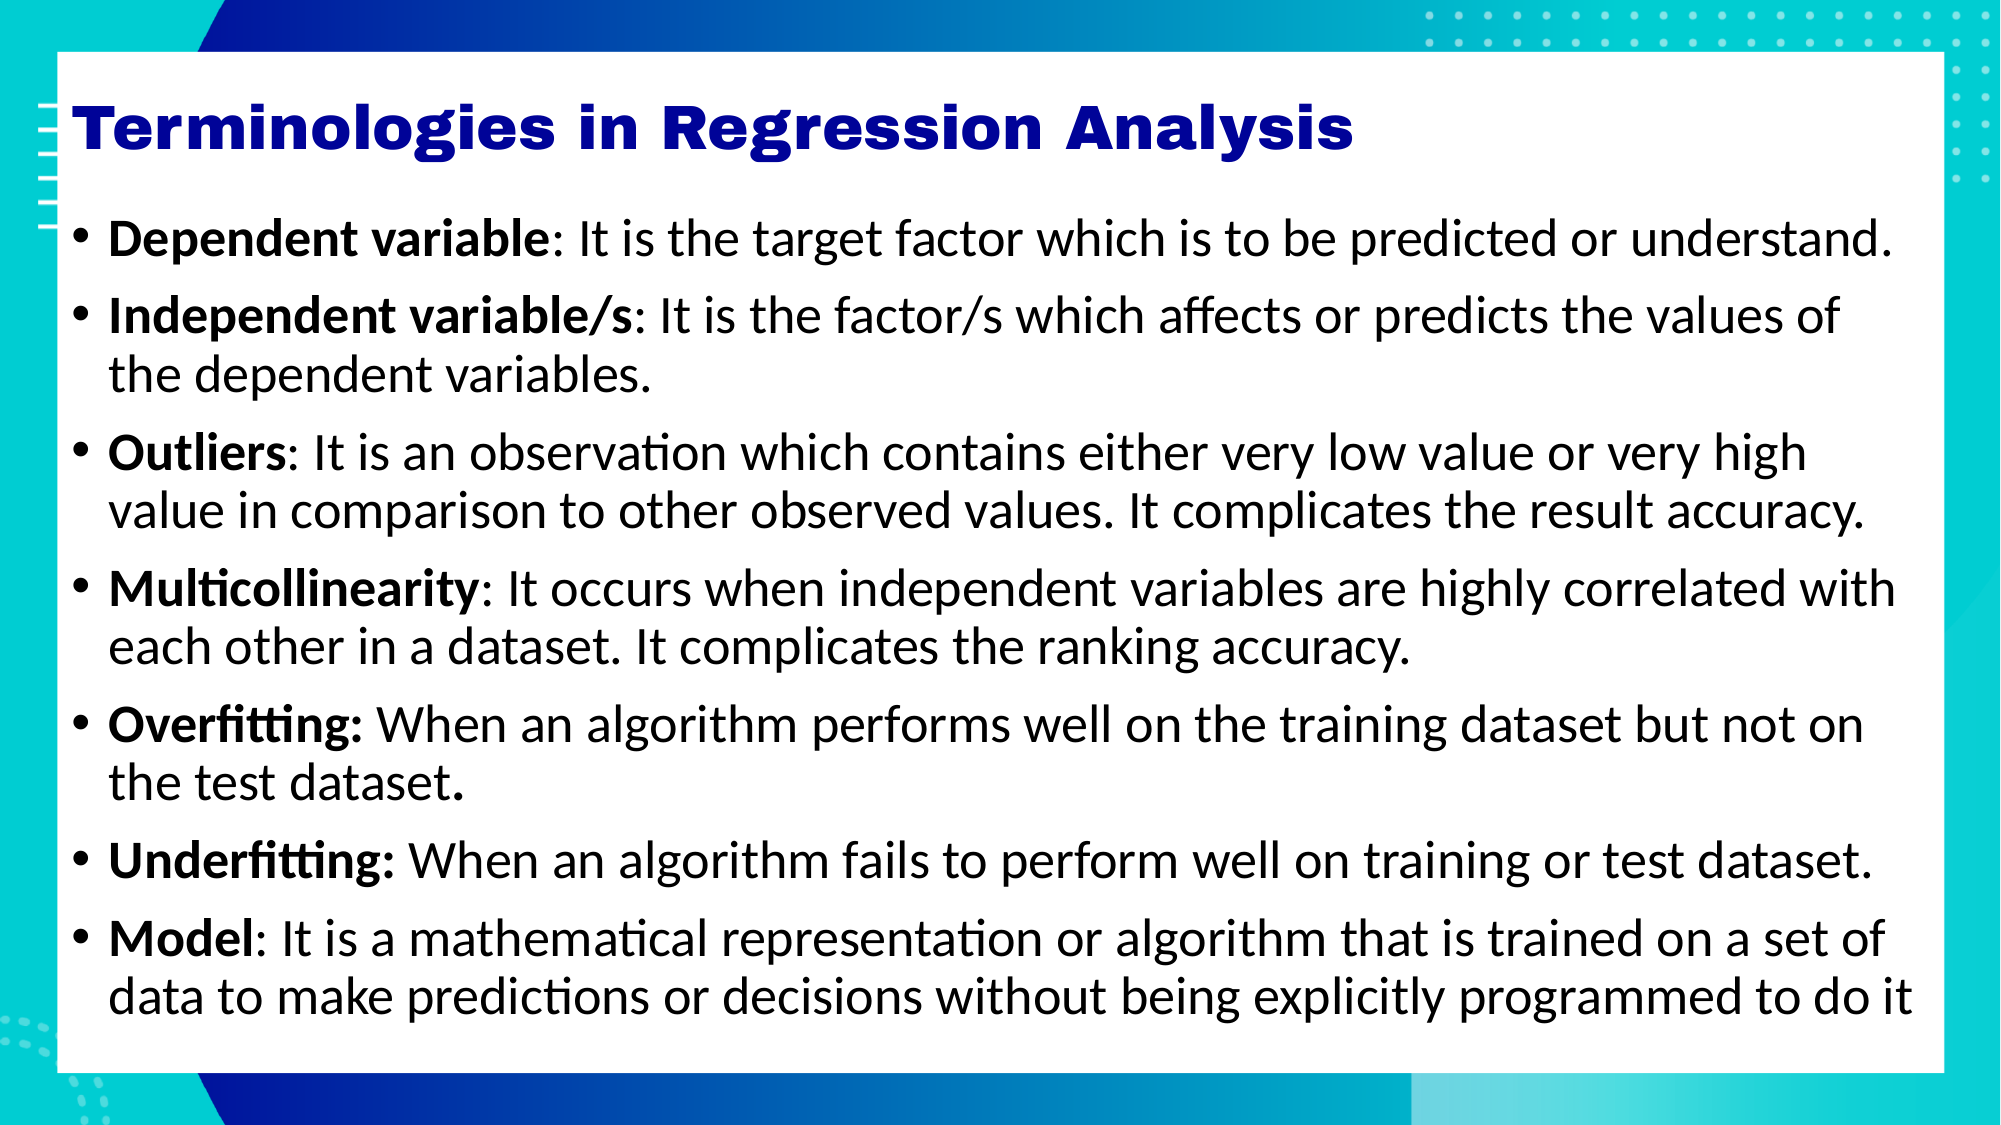

# Terminologies in Regression Analysis
Dependent variable: It is the target factor which is to be predicted or understand.
Independent variable/s: It is the factor/s which affects or predicts the values of the dependent variables.
Outliers: It is an observation which contains either very low value or very high value in comparison to other observed values. It complicates the result accuracy.
Multicollinearity: It occurs when independent variables are highly correlated with each other in a dataset. It complicates the ranking accuracy.
Overfitting: When an algorithm performs well on the training dataset but not on the test dataset.
Underfitting: When an algorithm fails to perform well on training or test dataset.
Model: It is a mathematical representation or algorithm that is trained on a set of data to make predictions or decisions without being explicitly programmed to do it